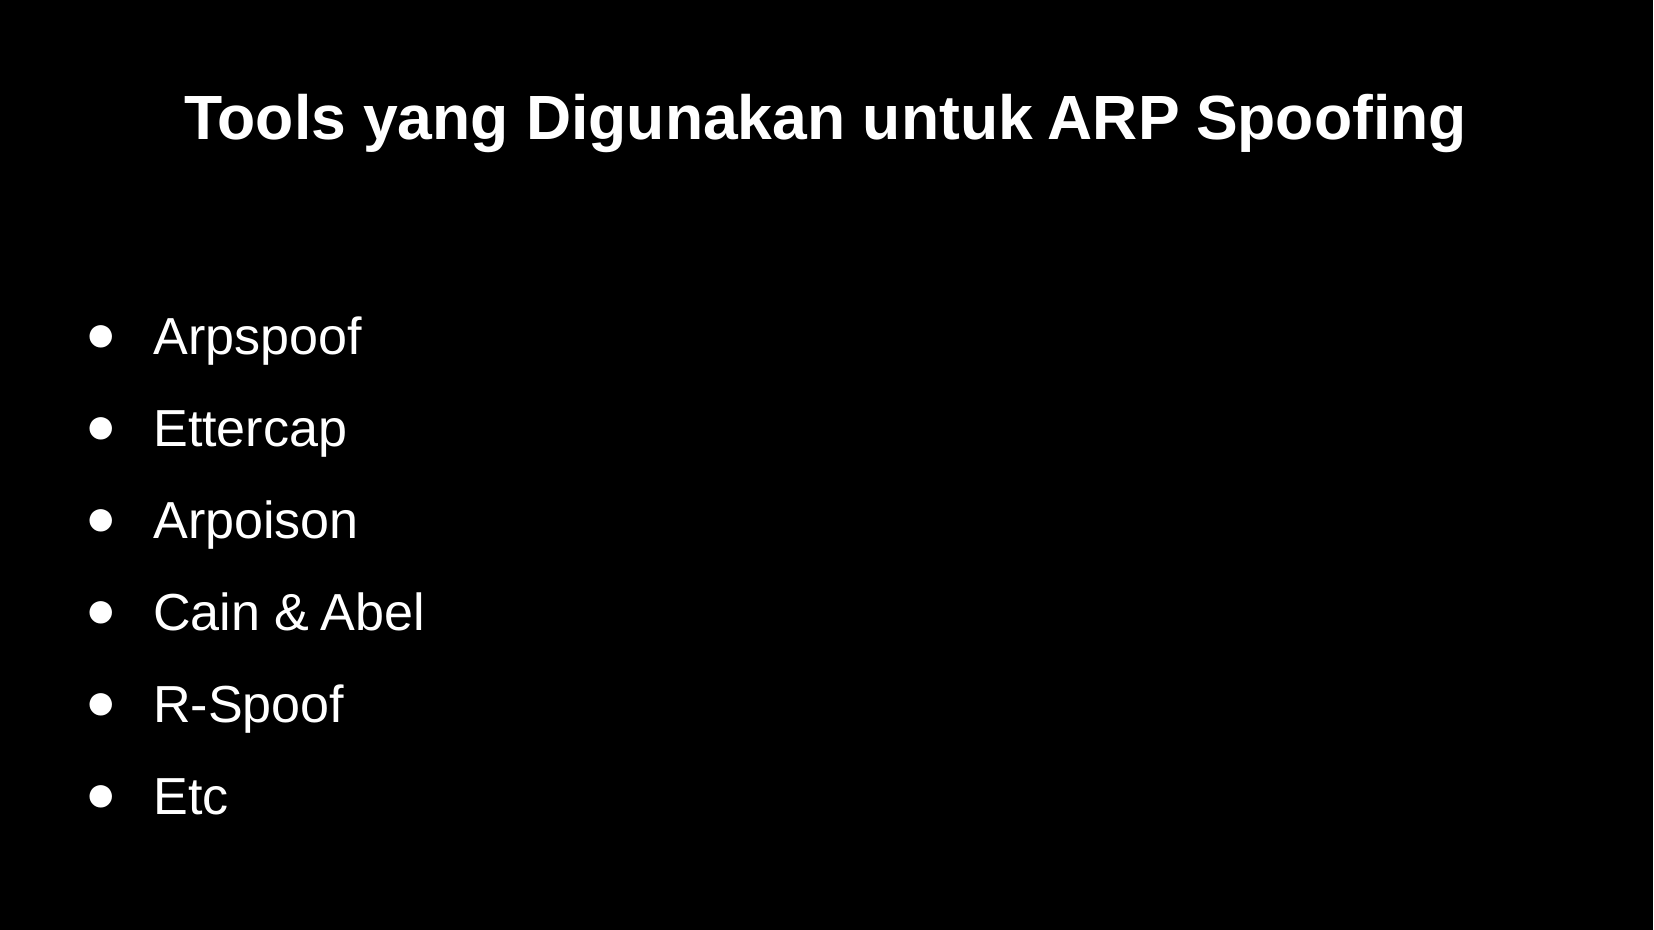

Tools yang Digunakan untuk ARP Spoofing

Arpspoof
Ettercap
Arpoison
Cain & Abel
R-Spoof
Etc